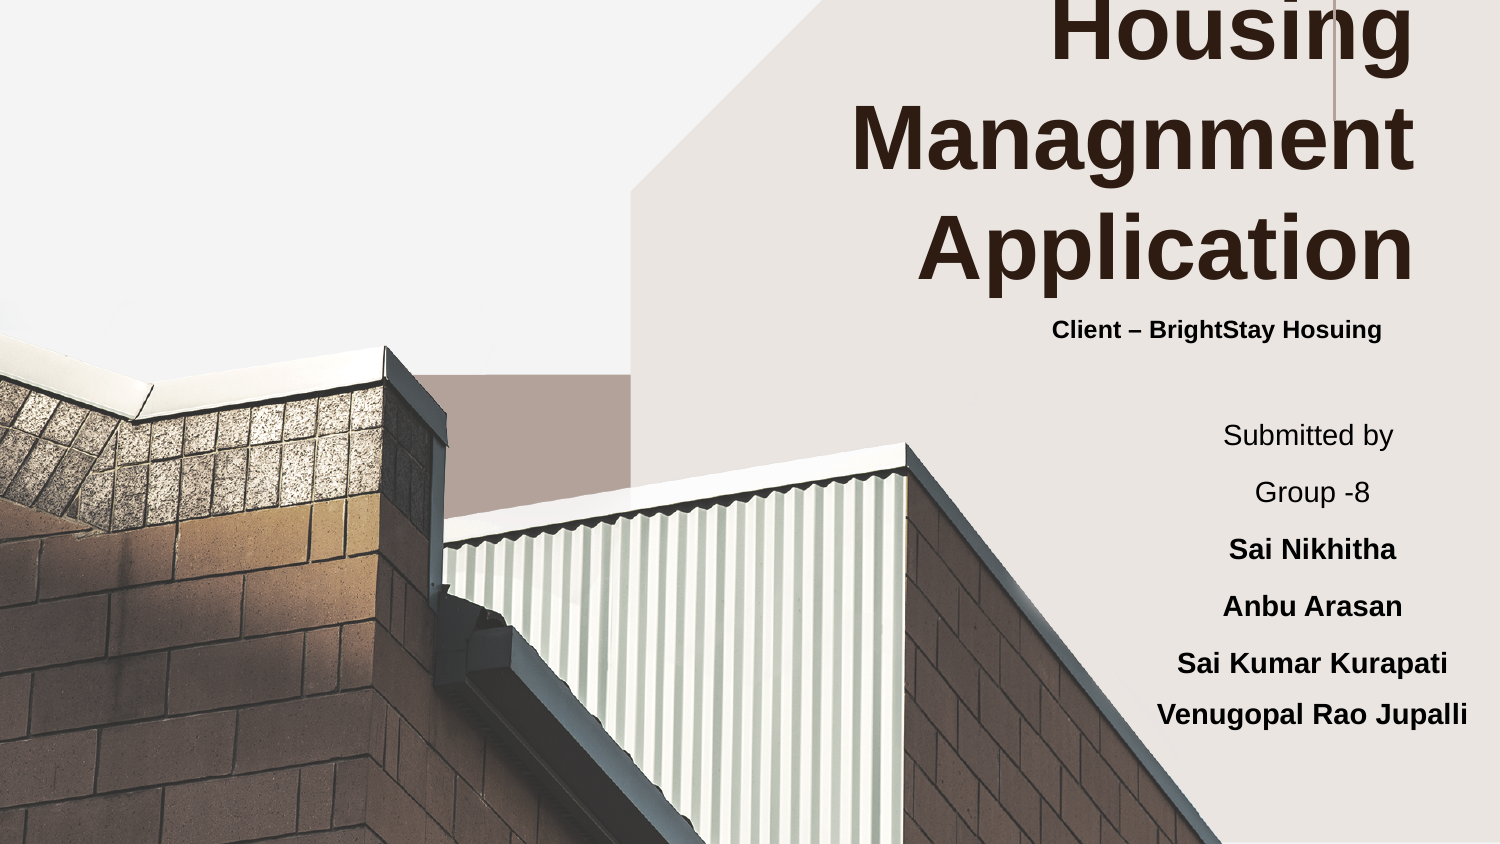

# Housing Managnment Application
Client – BrightStay Hosuing
Submitted by
Group -8
Sai Nikhitha
Anbu Arasan
Sai Kumar Kurapati
Venugopal Rao Jupalli